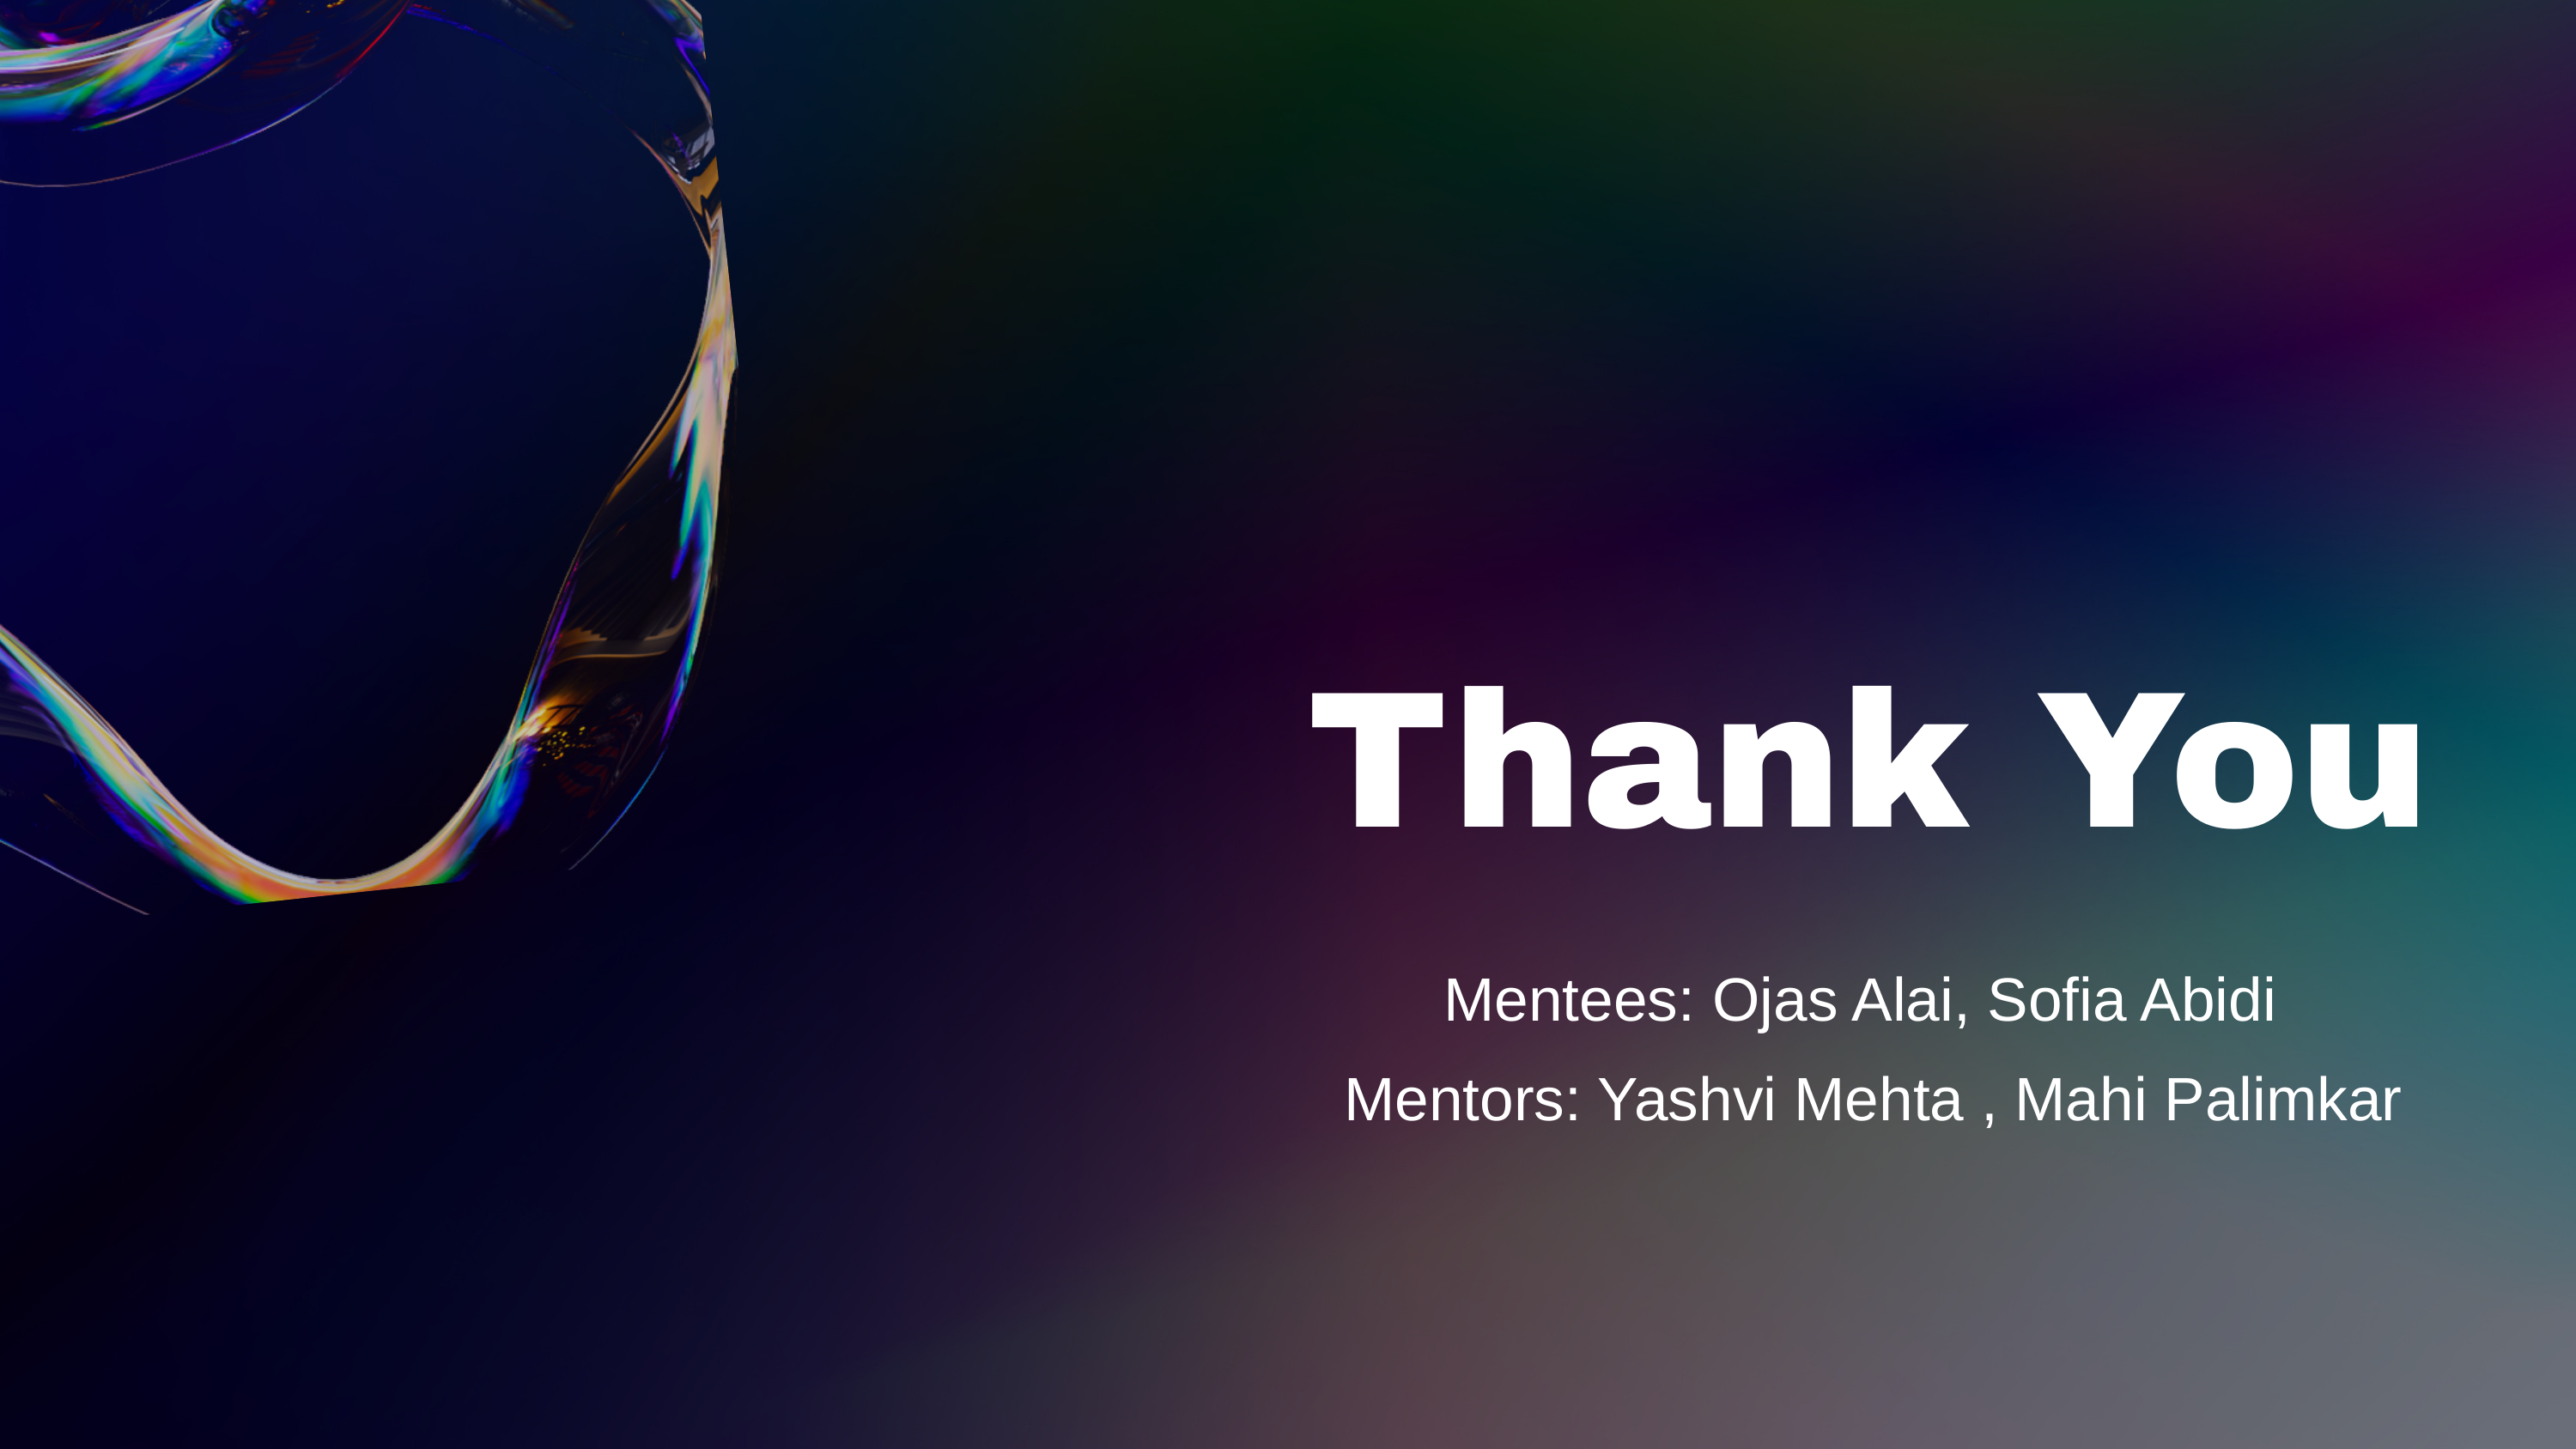

Thank You
Mentees: Ojas Alai, Sofia Abidi
Mentors: Yashvi Mehta , Mahi Palimkar